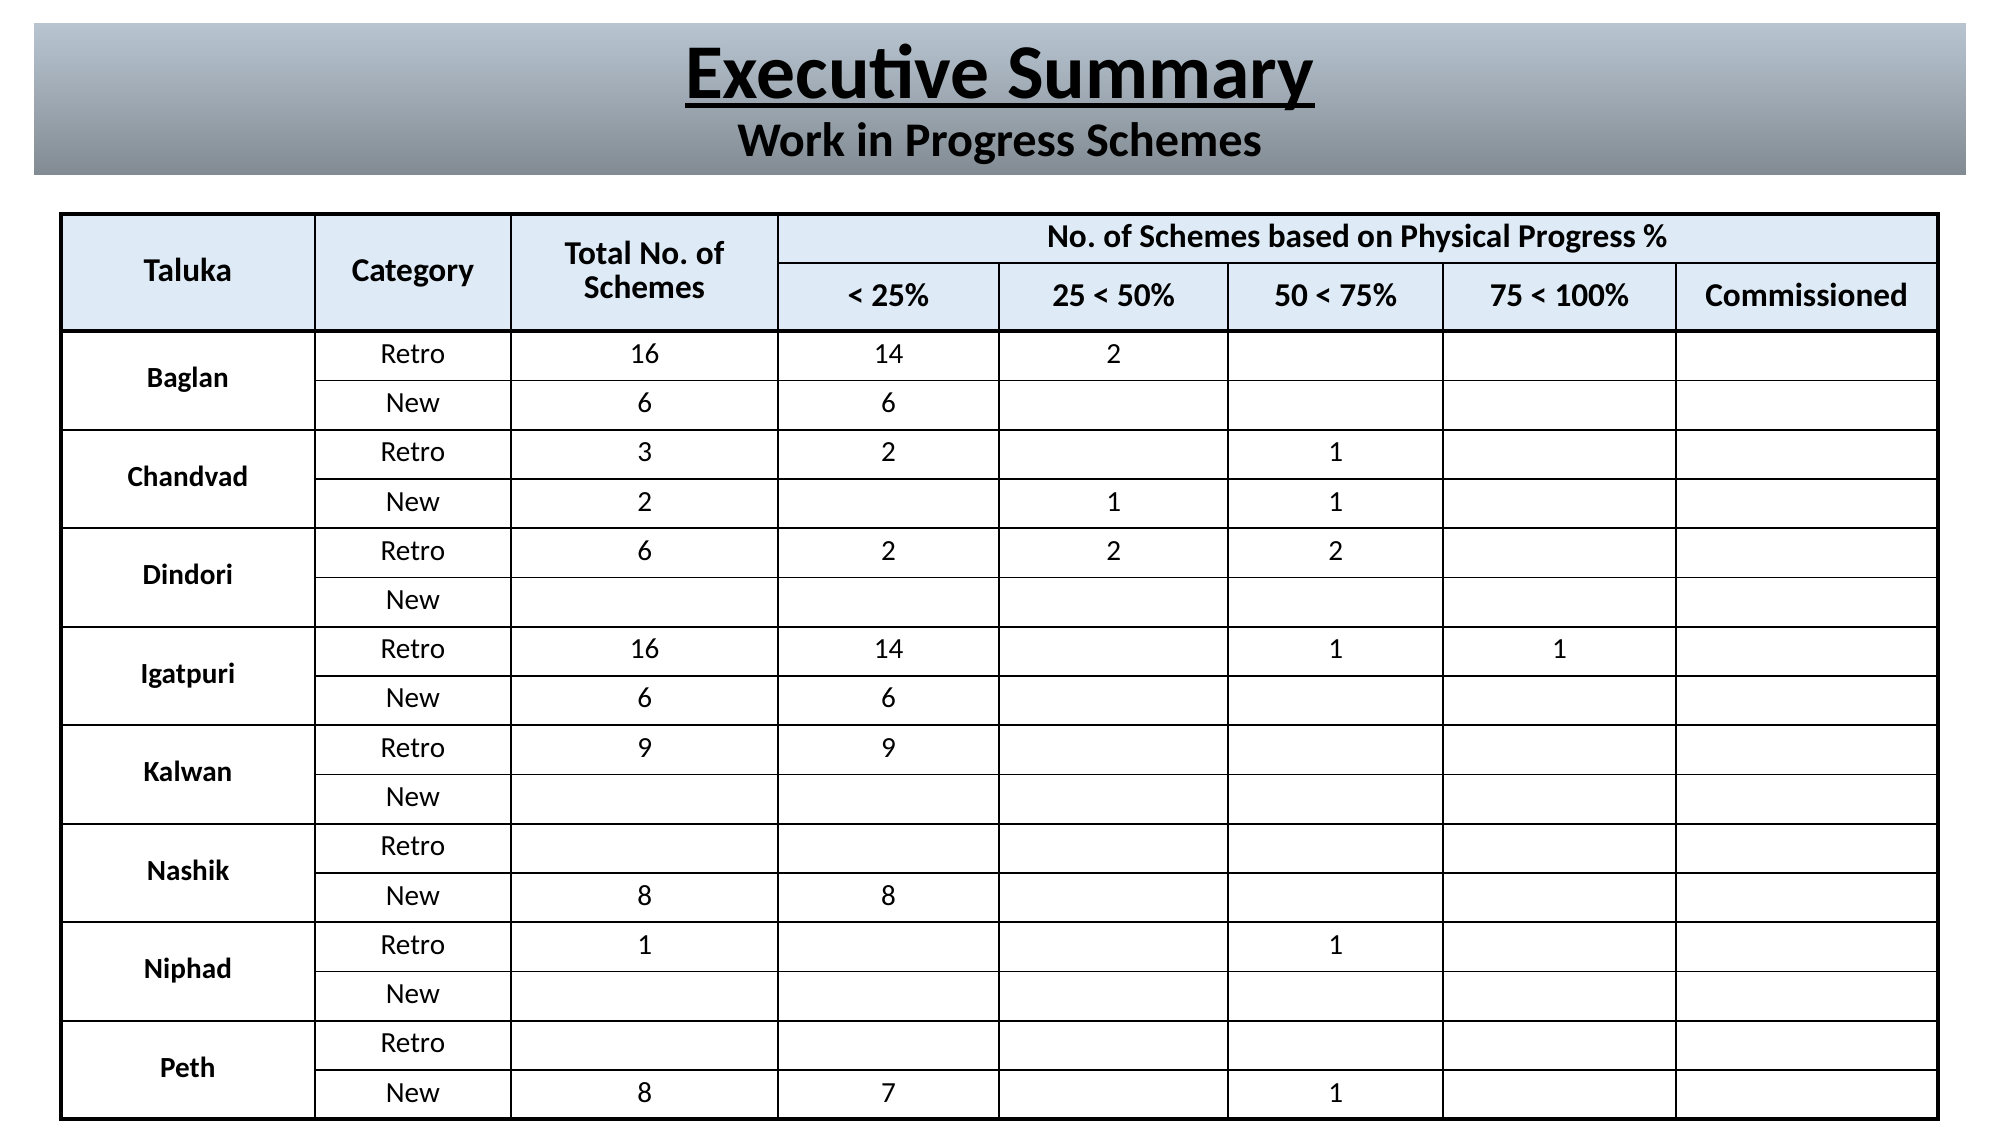

# Executive Summary Work in Progress Schemes
| Taluka | Category | Total No. of Schemes | No. of Schemes based on Physical Progress % |  |  |  |  |
| --- | --- | --- | --- | --- | --- | --- | --- |
|  |  |  | < 25% | 25 < 50% | 50 < 75% | 75 < 100% | Commissioned |
| Baglan | Retro | 16 | 14 | 2 | 0 | 0 | 0 |
|  | New | 6 | 6 | 0 | 0 | 0 | 0 |
| Chandvad | Retro | 3 | 2 | 0 | 1 | 0 | 0 |
|  | New | 2 | 0 | 1 | 1 | 0 | 0 |
| Dindori | Retro | 6 | 2 | 2 | 2 | 0 | 0 |
|  | New | 0 | 0 | 0 | 0 | 0 | 0 |
| Igatpuri | Retro | 16 | 14 | 0 | 1 | 1 | 0 |
|  | New | 6 | 6 | 0 | 0 | 0 | 0 |
| Kalwan | Retro | 9 | 9 | 0 | 0 | 0 | 0 |
|  | New | 0 | 0 | 0 | 0 | 0 | 0 |
| Nashik | Retro | 0 | 0 | 0 | 0 | 0 | 0 |
|  | New | 8 | 8 | 0 | 0 | 0 | 0 |
| Niphad | Retro | 1 | 0 | 0 | 1 | 0 | 0 |
|  | New | 0 | 0 | 0 | 0 | 0 | 0 |
| Peth | Retro | 0 | 0 | 0 | 0 | 0 | 0 |
|  | New | 8 | 7 | 0 | 1 | 0 | 0 |